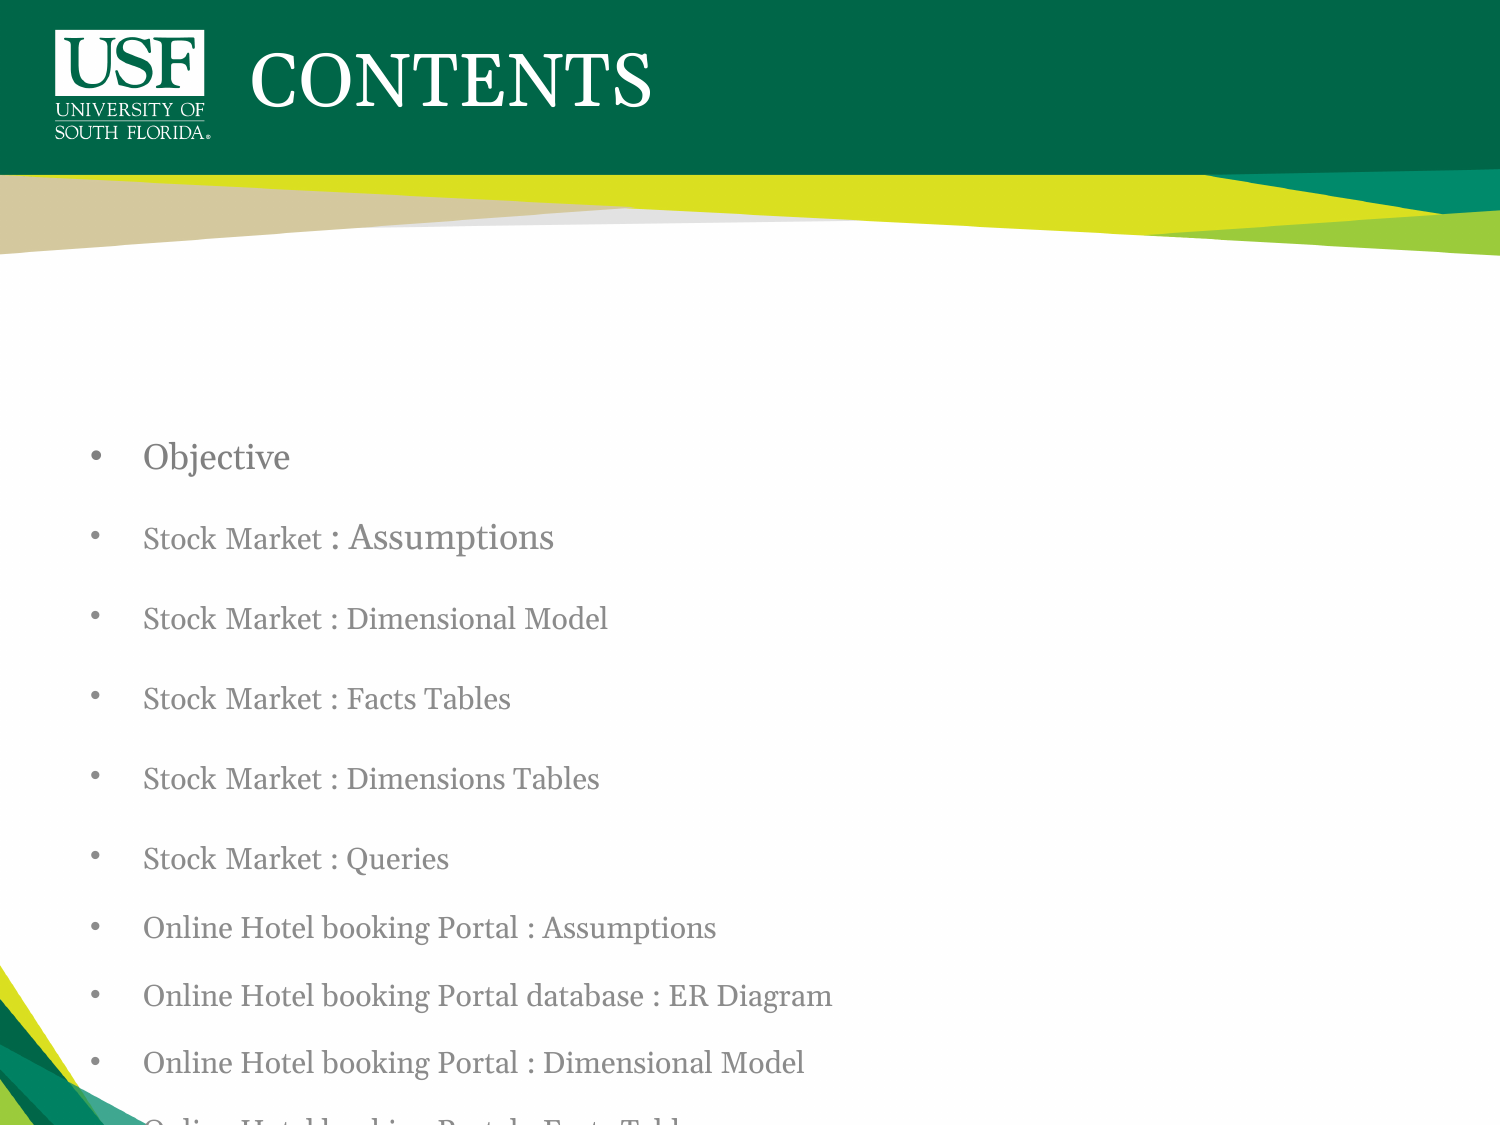

# Contents
Objective
Stock Market : Assumptions
Stock Market : Dimensional Model
Stock Market : Facts Tables
Stock Market : Dimensions Tables
Stock Market : Queries
Online Hotel booking Portal : Assumptions
Online Hotel booking Portal database : ER Diagram
Online Hotel booking Portal : Dimensional Model
Online Hotel booking Portal : Facts Tables
Online Hotel booking Portal : Dimensions Tables
Online Hotel booking Portal : Queries